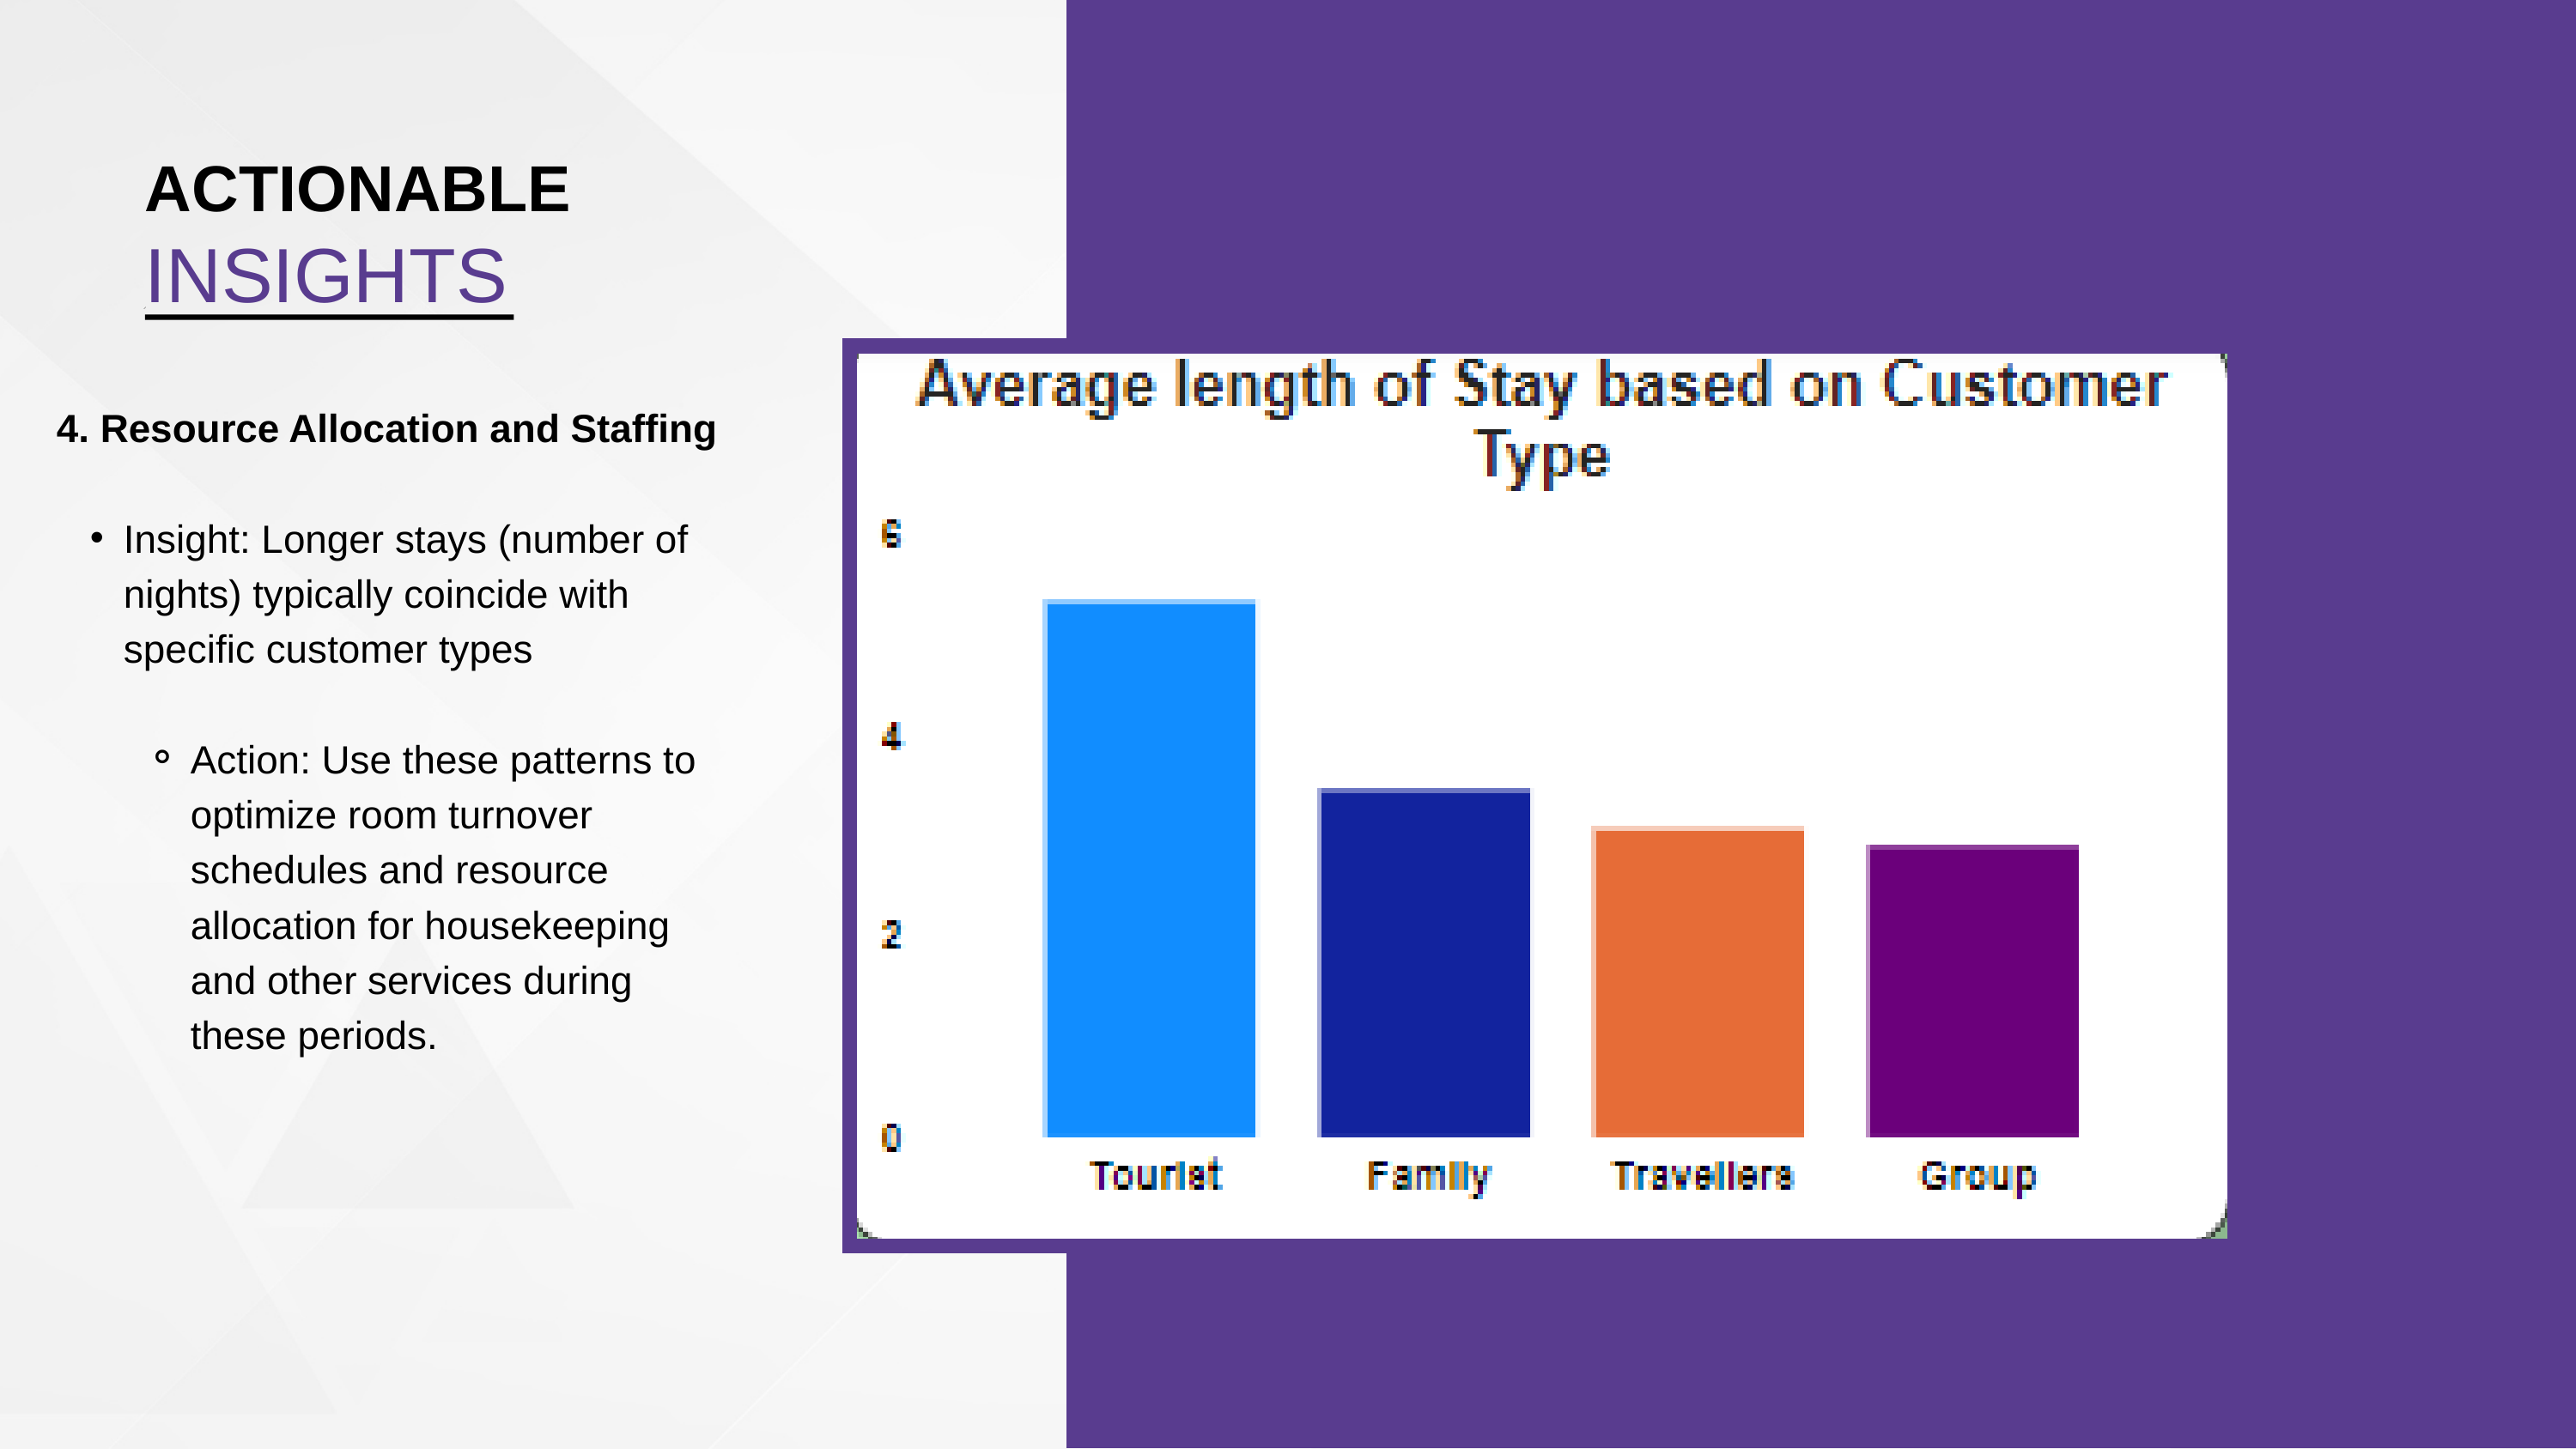

ACTIONABLE
INSIGHTS

4. Resource Allocation and Staffing

Insight: Longer stays (number of nights) typically coincide with specific customer types

Action: Use these patterns to optimize room turnover schedules and resource allocation for housekeeping and other services during these periods.